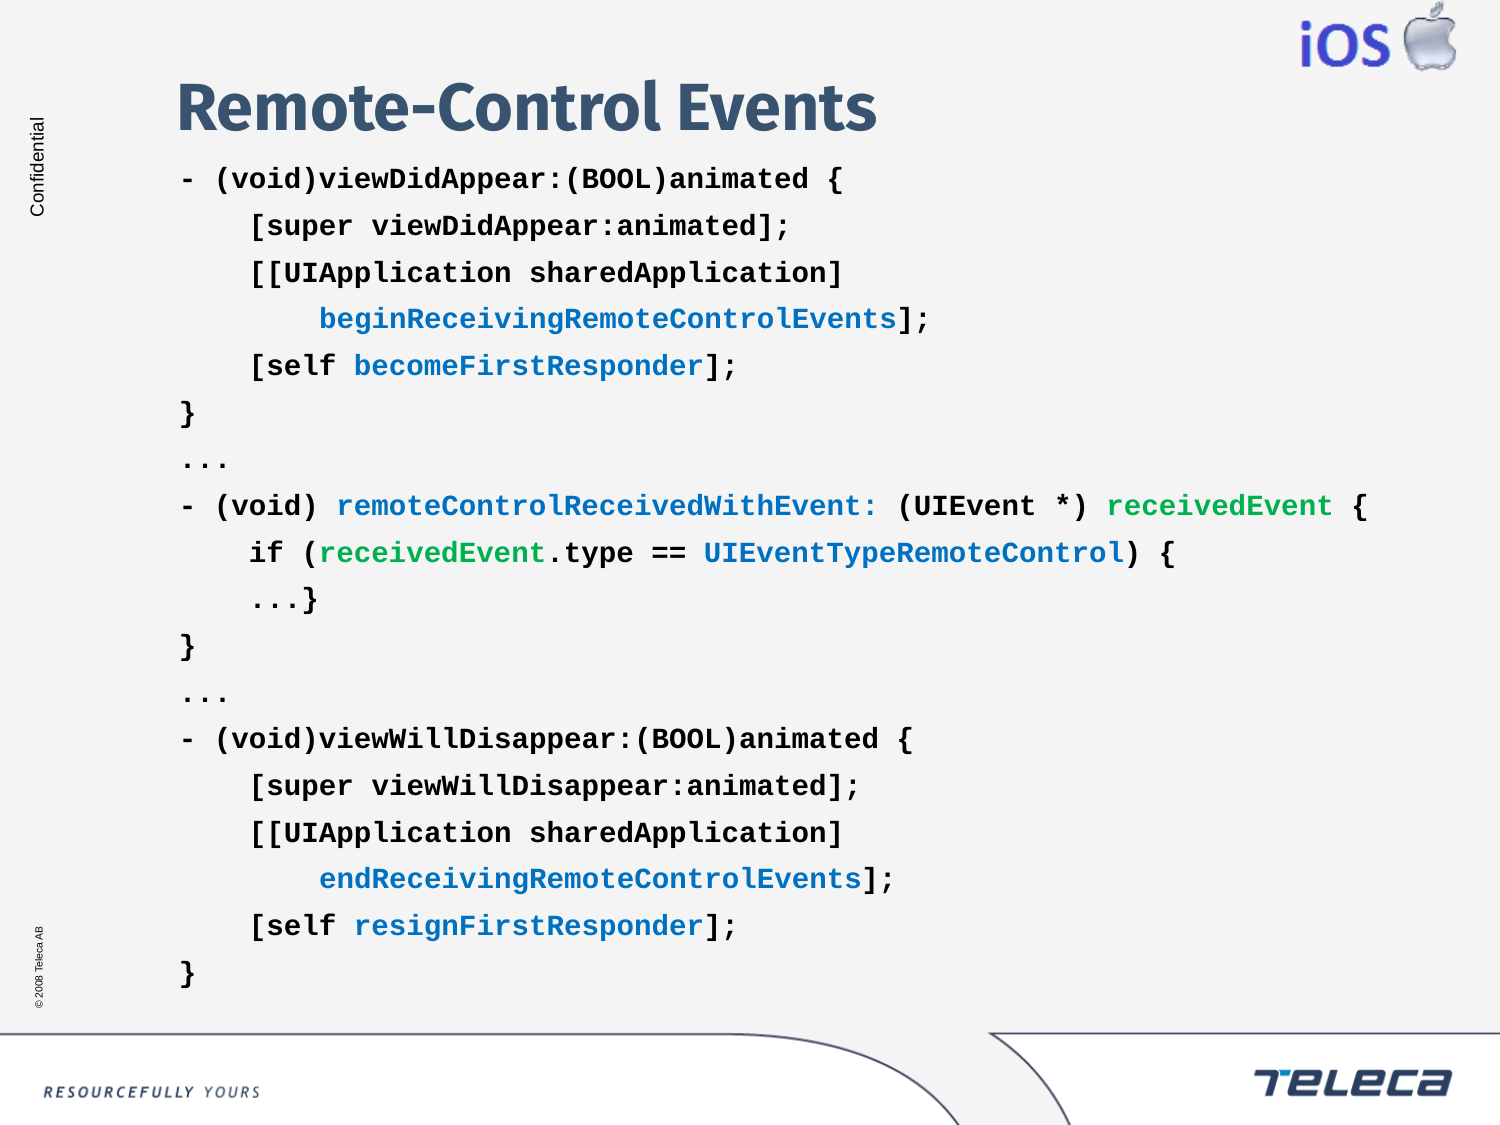

# Remote-Control Events
- (void)viewDidAppear:(BOOL)animated {
    [super viewDidAppear:animated];
    [[UIApplication sharedApplication]
        beginReceivingRemoteControlEvents];
    [self becomeFirstResponder];
}
...
- (void) remoteControlReceivedWithEvent: (UIEvent *) receivedEvent {
    if (receivedEvent.type == UIEventTypeRemoteControl) {
    ...}
}
...
- (void)viewWillDisappear:(BOOL)animated {
    [super viewWillDisappear:animated];
    [[UIApplication sharedApplication]
        endReceivingRemoteControlEvents];
    [self resignFirstResponder];
}